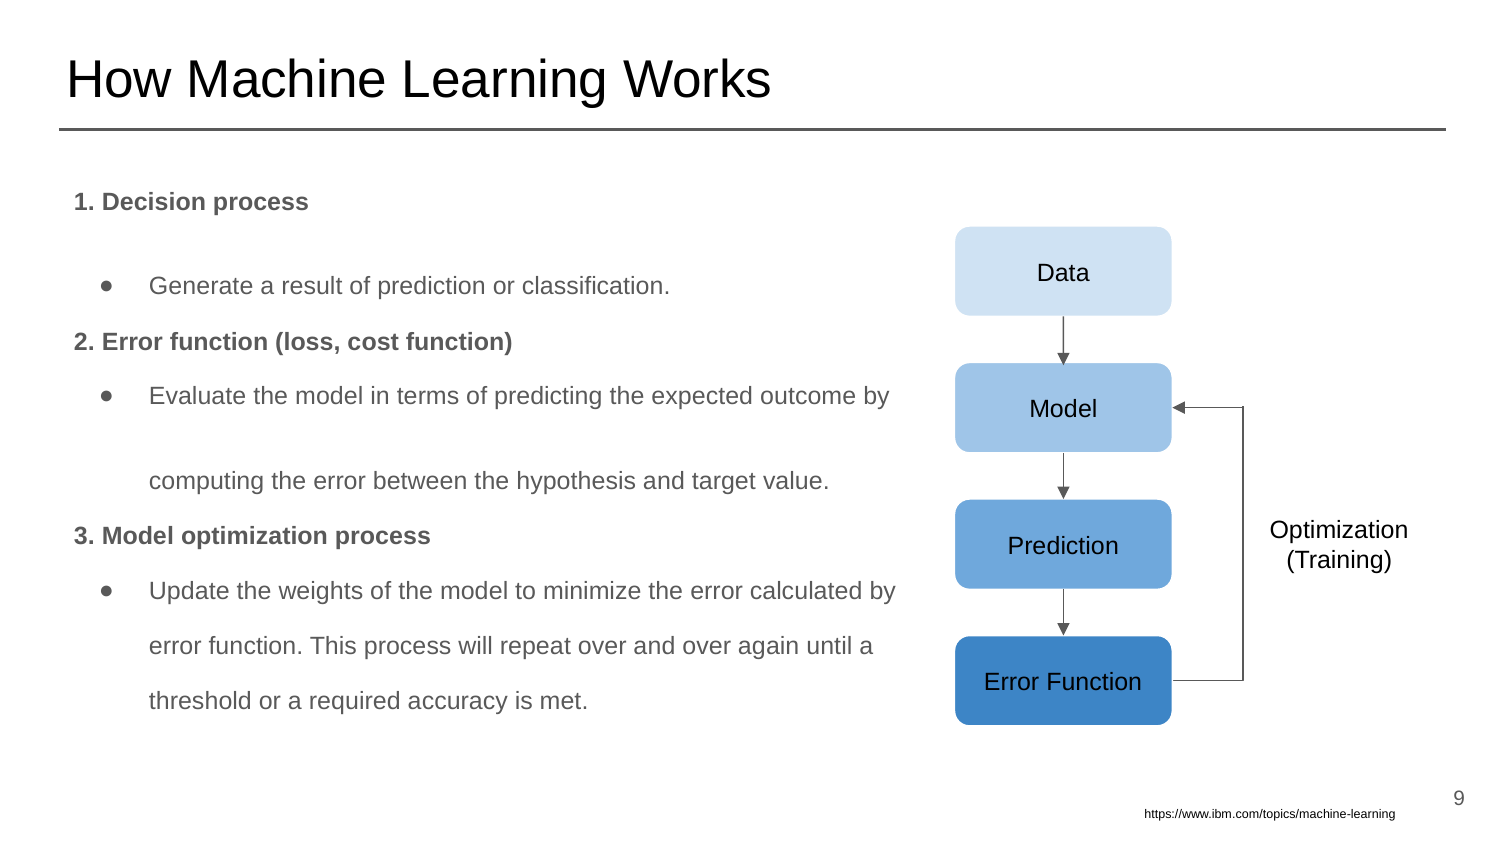

# How Machine Learning Works
1. Decision process
Generate a result of prediction or classification.
2. Error function (loss, cost function)
Evaluate the model in terms of predicting the expected outcome by
computing the error between the hypothesis and target value.
3. Model optimization process
Update the weights of the model to minimize the error calculated by
error function. This process will repeat over and over again until a
threshold or a required accuracy is met.
Data
Model
Prediction
Optimization
(Training)
Error Function
9
https://www.ibm.com/topics/machine-learning